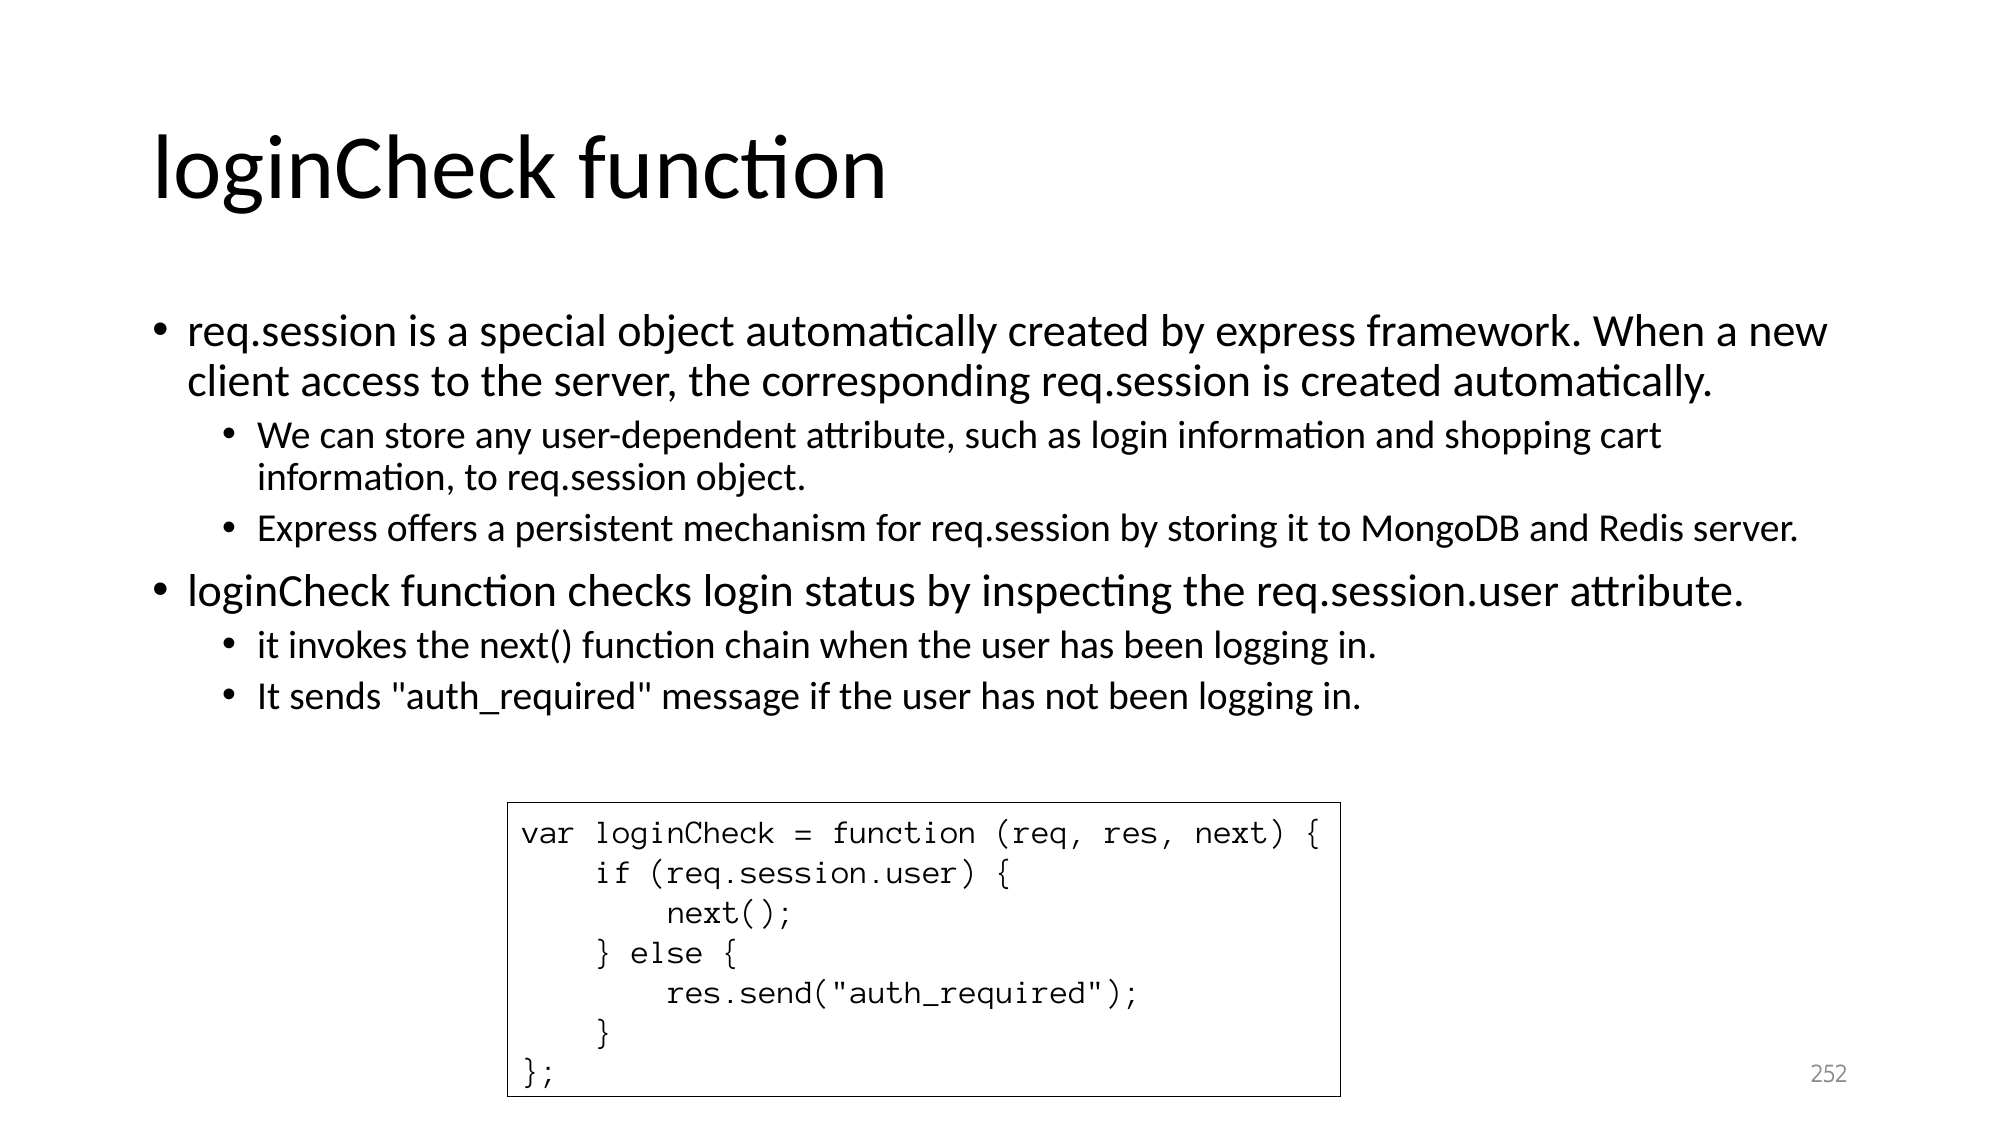

# loginCheck function
req.session is a special object automatically created by express framework. When a new client access to the server, the corresponding req.session is created automatically.
We can store any user-dependent attribute, such as login information and shopping cart information, to req.session object.
Express offers a persistent mechanism for req.session by storing it to MongoDB and Redis server.
loginCheck function checks login status by inspecting the req.session.user attribute.
it invokes the next() function chain when the user has been logging in.
It sends "auth_required" message if the user has not been logging in.
var loginCheck = function (req, res, next) {
    if (req.session.user) {
        next();
    } else {
        res.send("auth_required");
    }
};
252